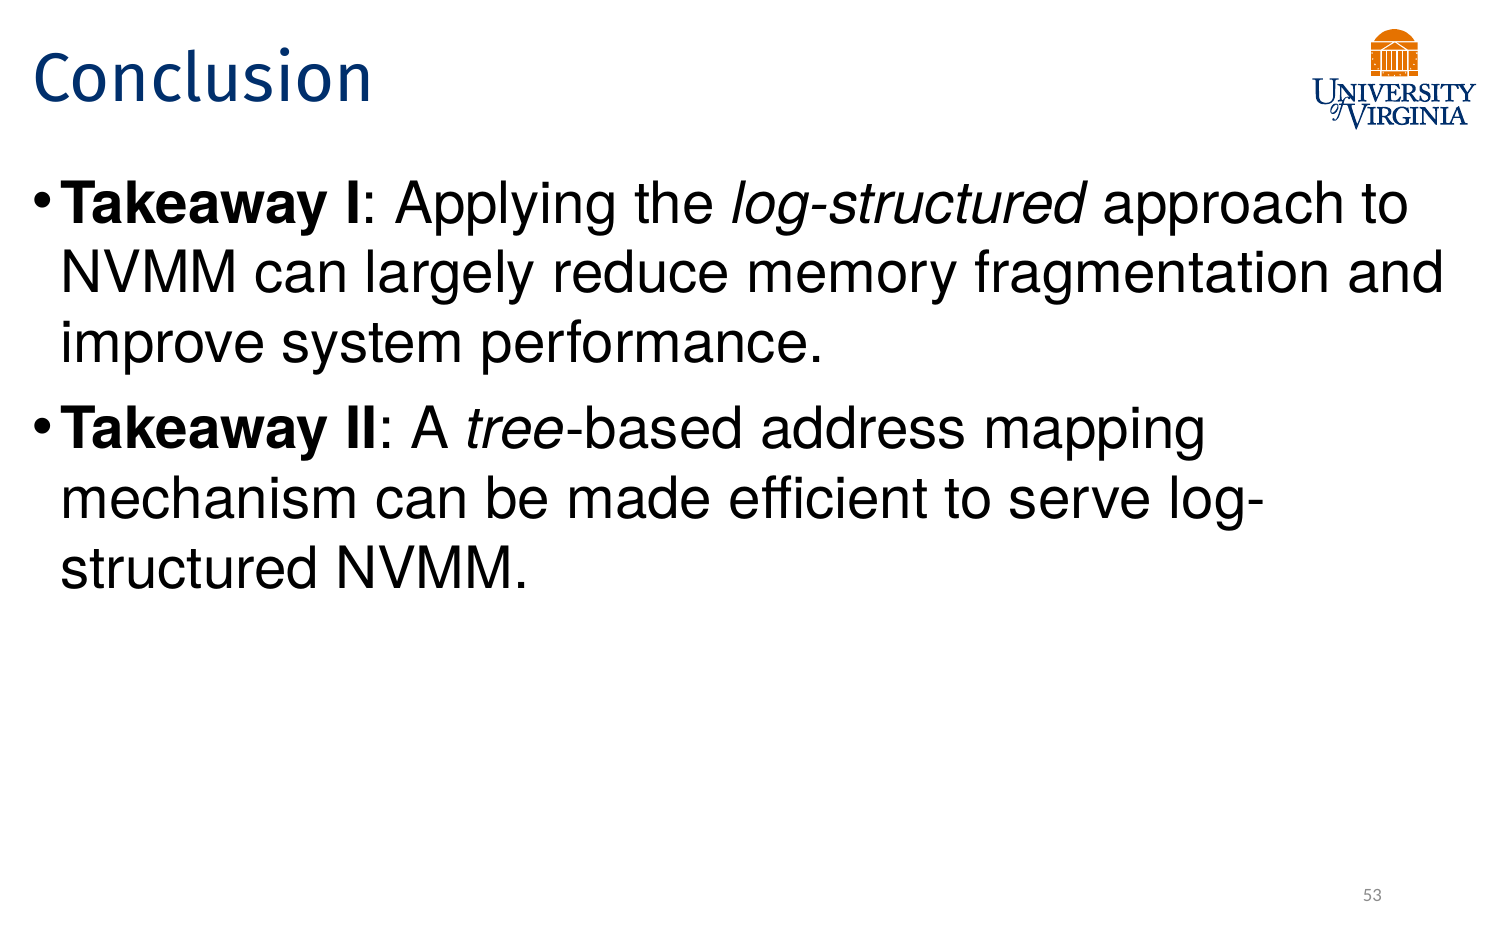

# Conclusion
Takeaway I: Applying the log-structured approach to NVMM can largely reduce memory fragmentation and improve system performance.
Takeaway II: A tree-based address mapping mechanism can be made efficient to serve log-structured NVMM.

53